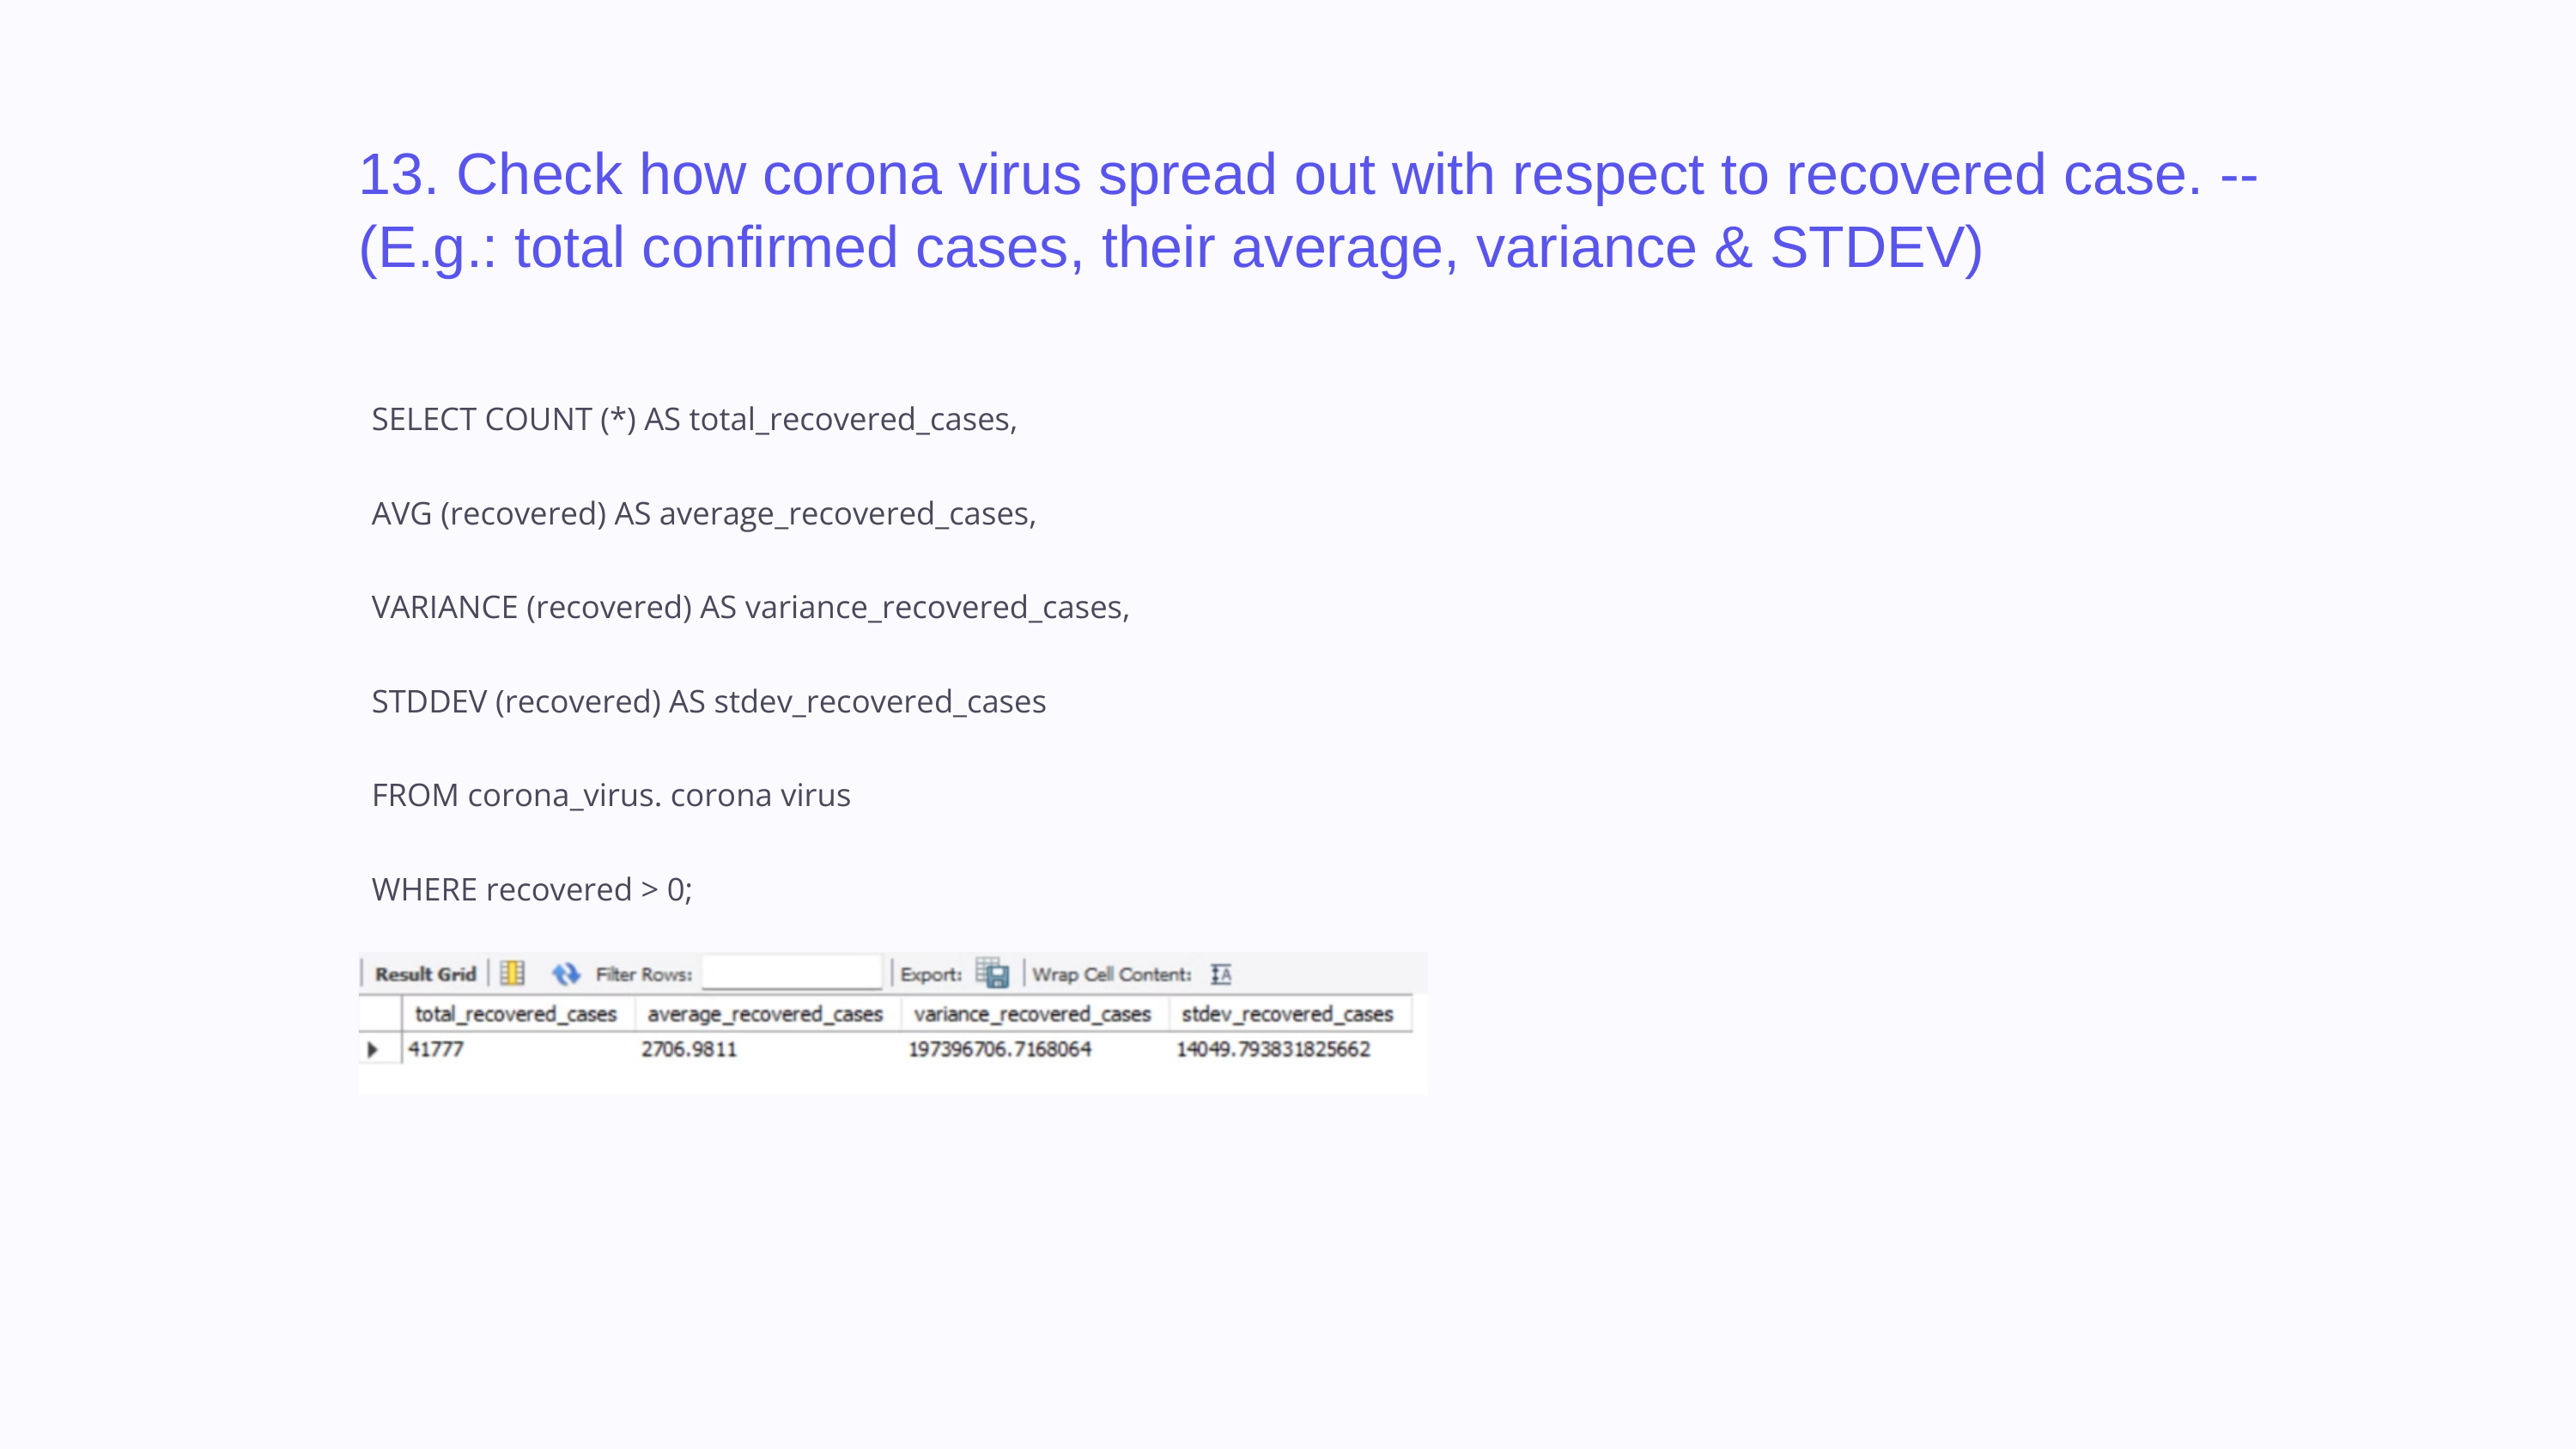

13. Check how corona virus spread out with respect to recovered case. -- (E.g.: total confirmed cases, their average, variance & STDEV)
SELECT COUNT (*) AS total_recovered_cases,
AVG (recovered) AS average_recovered_cases,
VARIANCE (recovered) AS variance_recovered_cases,
STDDEV (recovered) AS stdev_recovered_cases
FROM corona_virus. corona virus
WHERE recovered > 0;